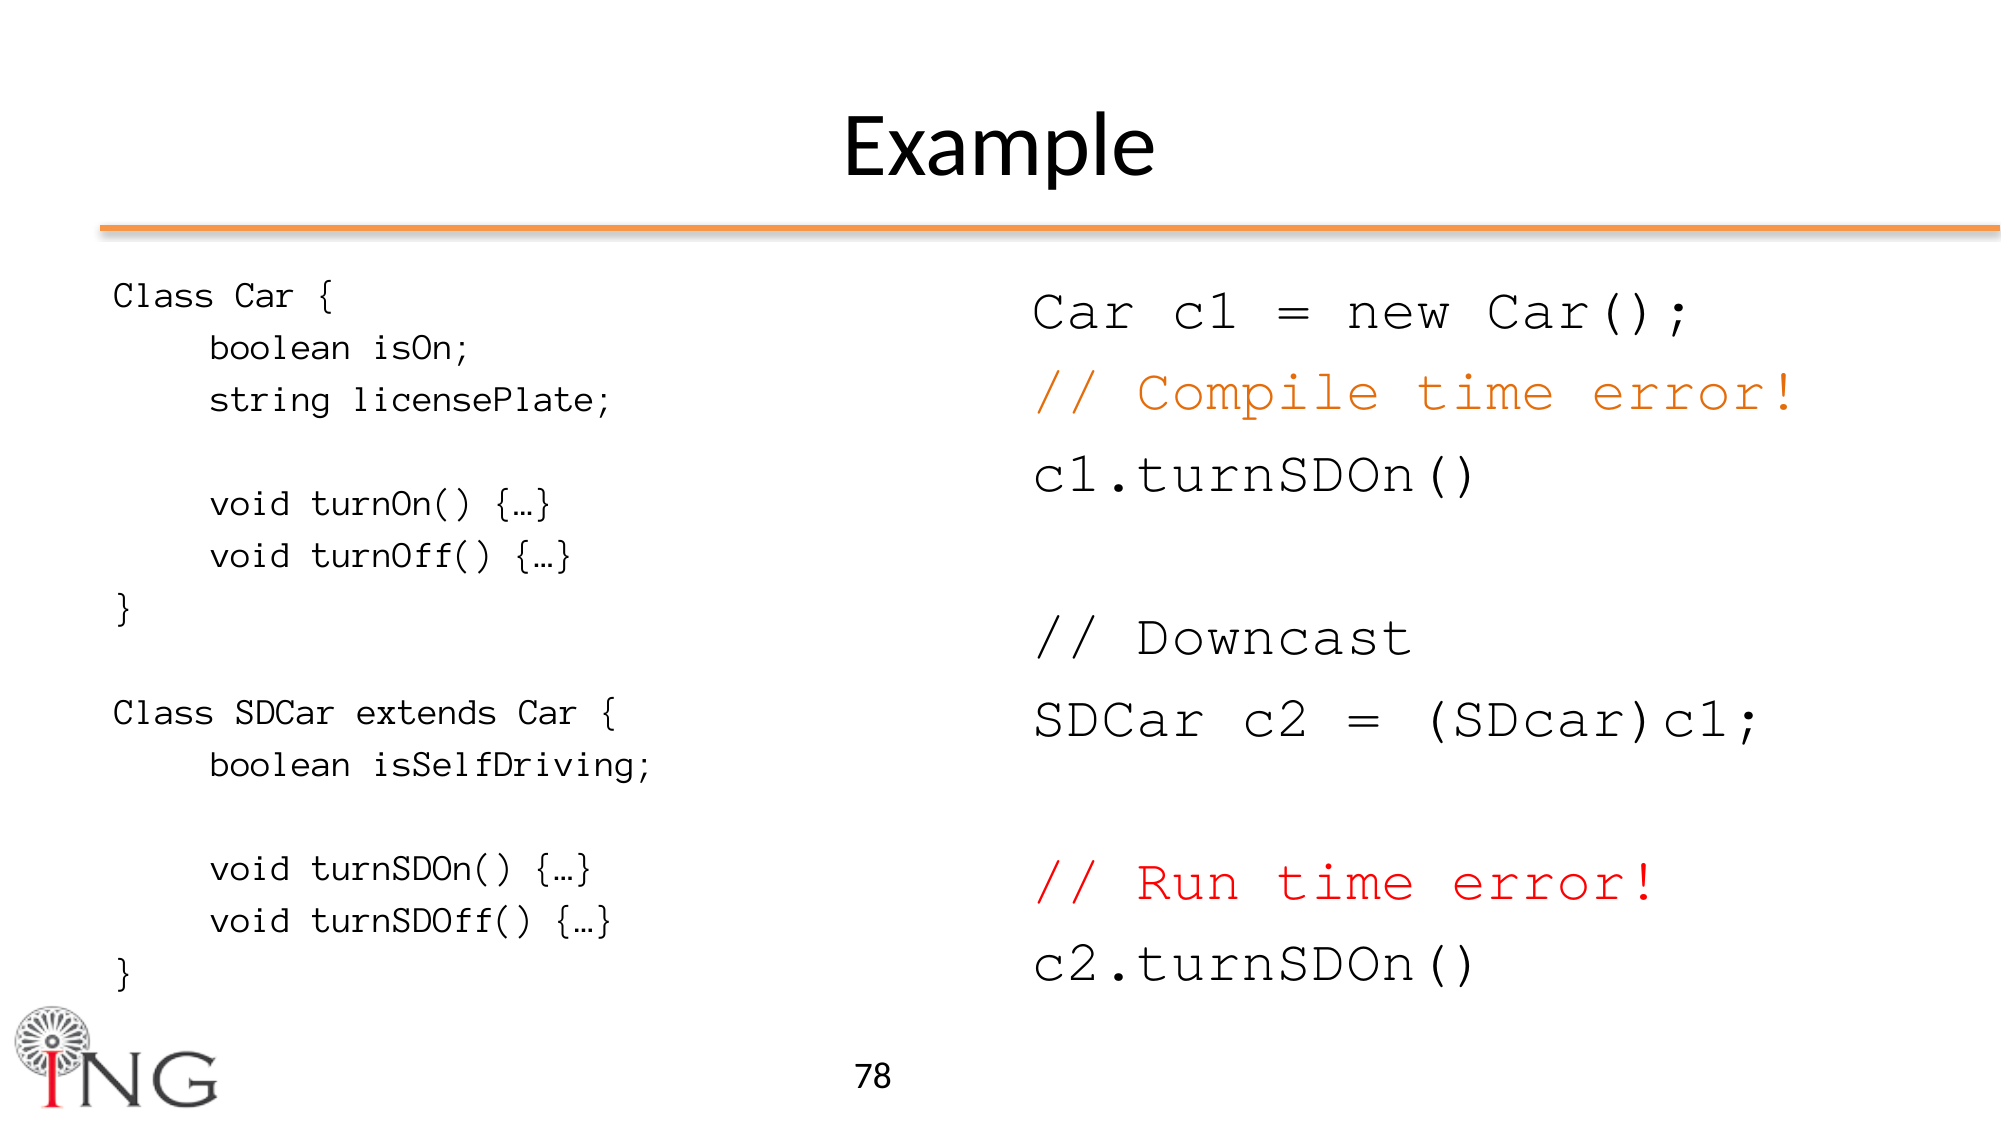

# Example
Class Car {
	boolean isOn;
	string licensePlate;

	void turnOn() {…}
	void turnOff() {…}
}

Class SDCar extends Car {
	boolean isSelfDriving;

	void turnSDOn() {…}
	void turnSDOff() {…}
}

Car c1 = new Car();
// Compile time error!
c1.turnSDOn()

// Downcast
SDCar c2 = (SDcar)c1;

// Run time error!
c2.turnSDOn()
78